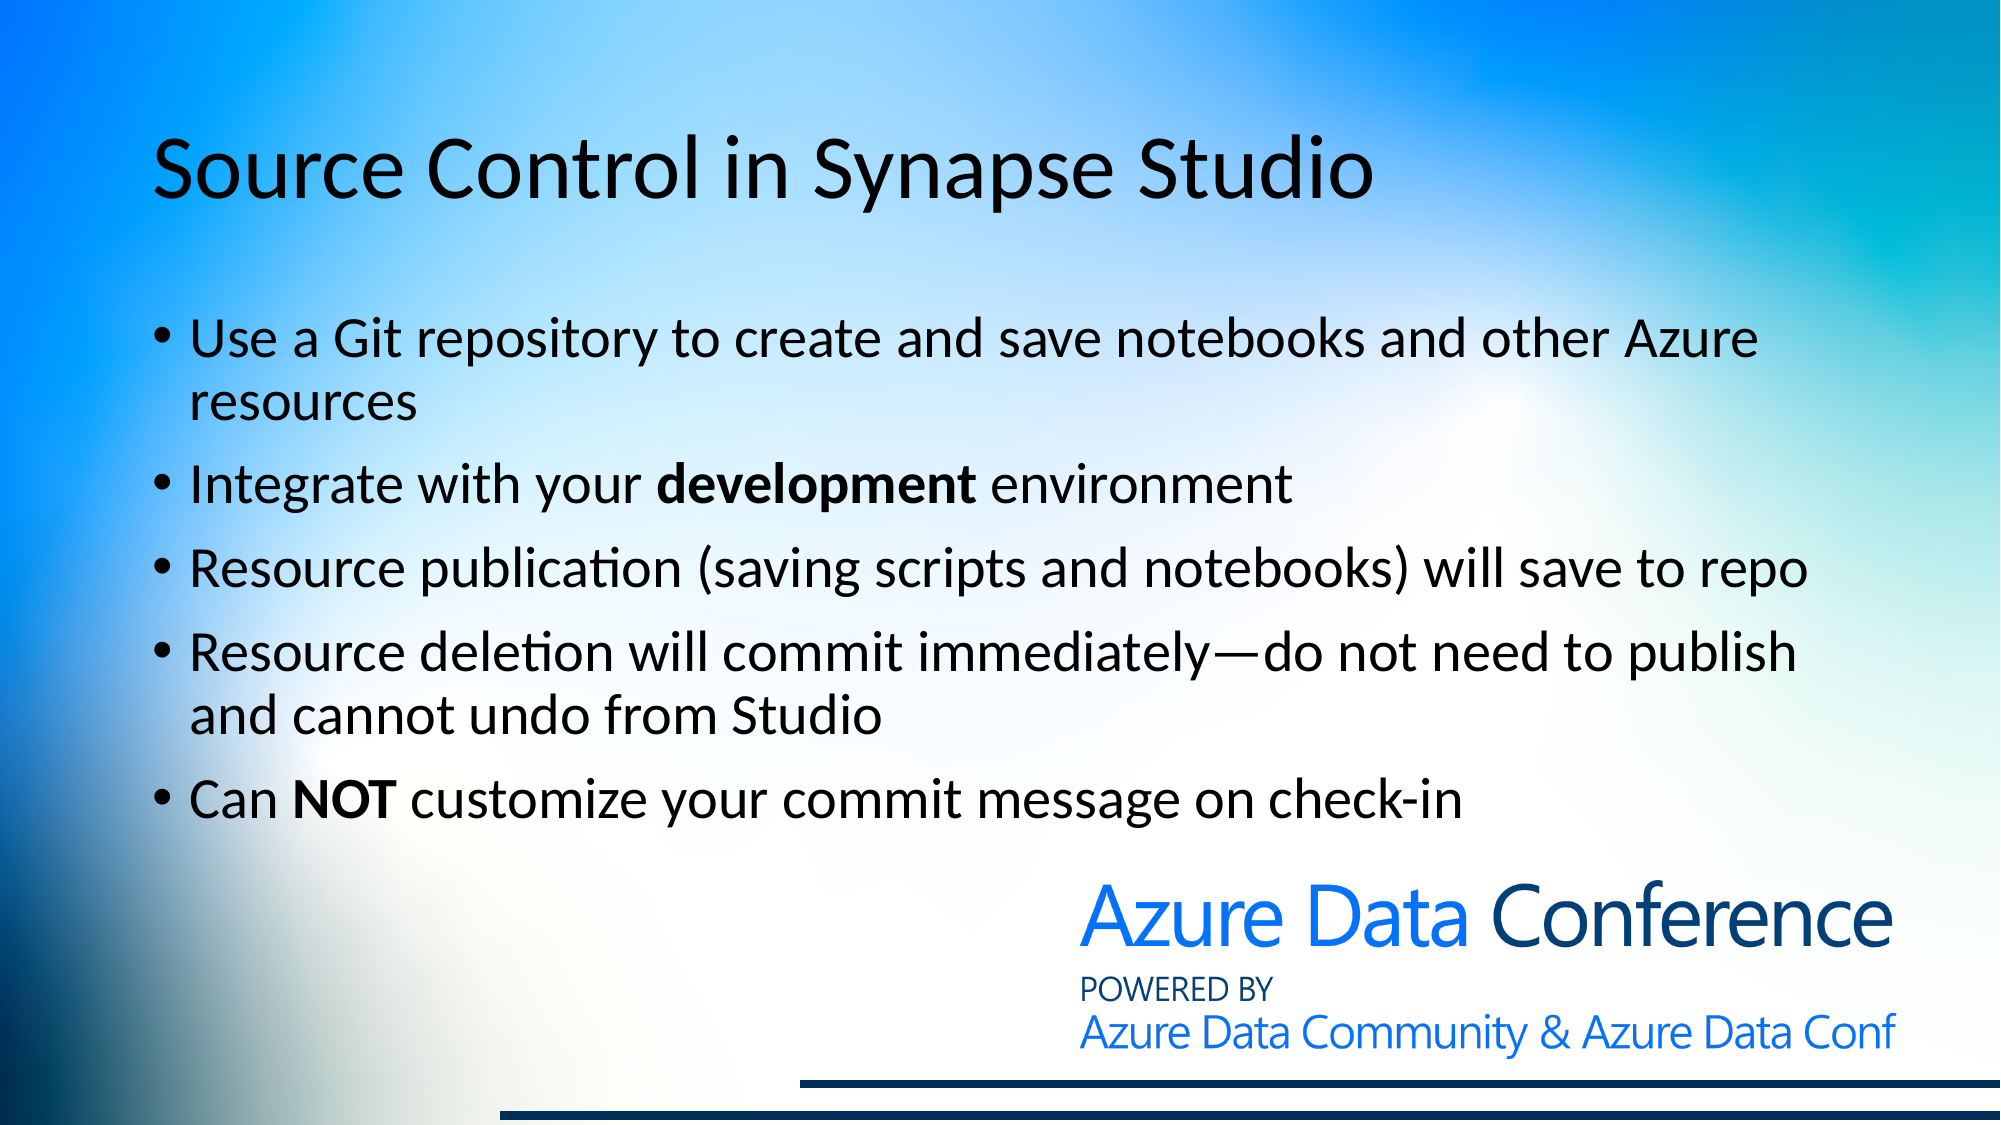

# Source Control in Synapse Studio
Use a Git repository to create and save notebooks and other Azure resources
Integrate with your development environment
Resource publication (saving scripts and notebooks) will save to repo
Resource deletion will commit immediately—do not need to publish and cannot undo from Studio
Can NOT customize your commit message on check-in